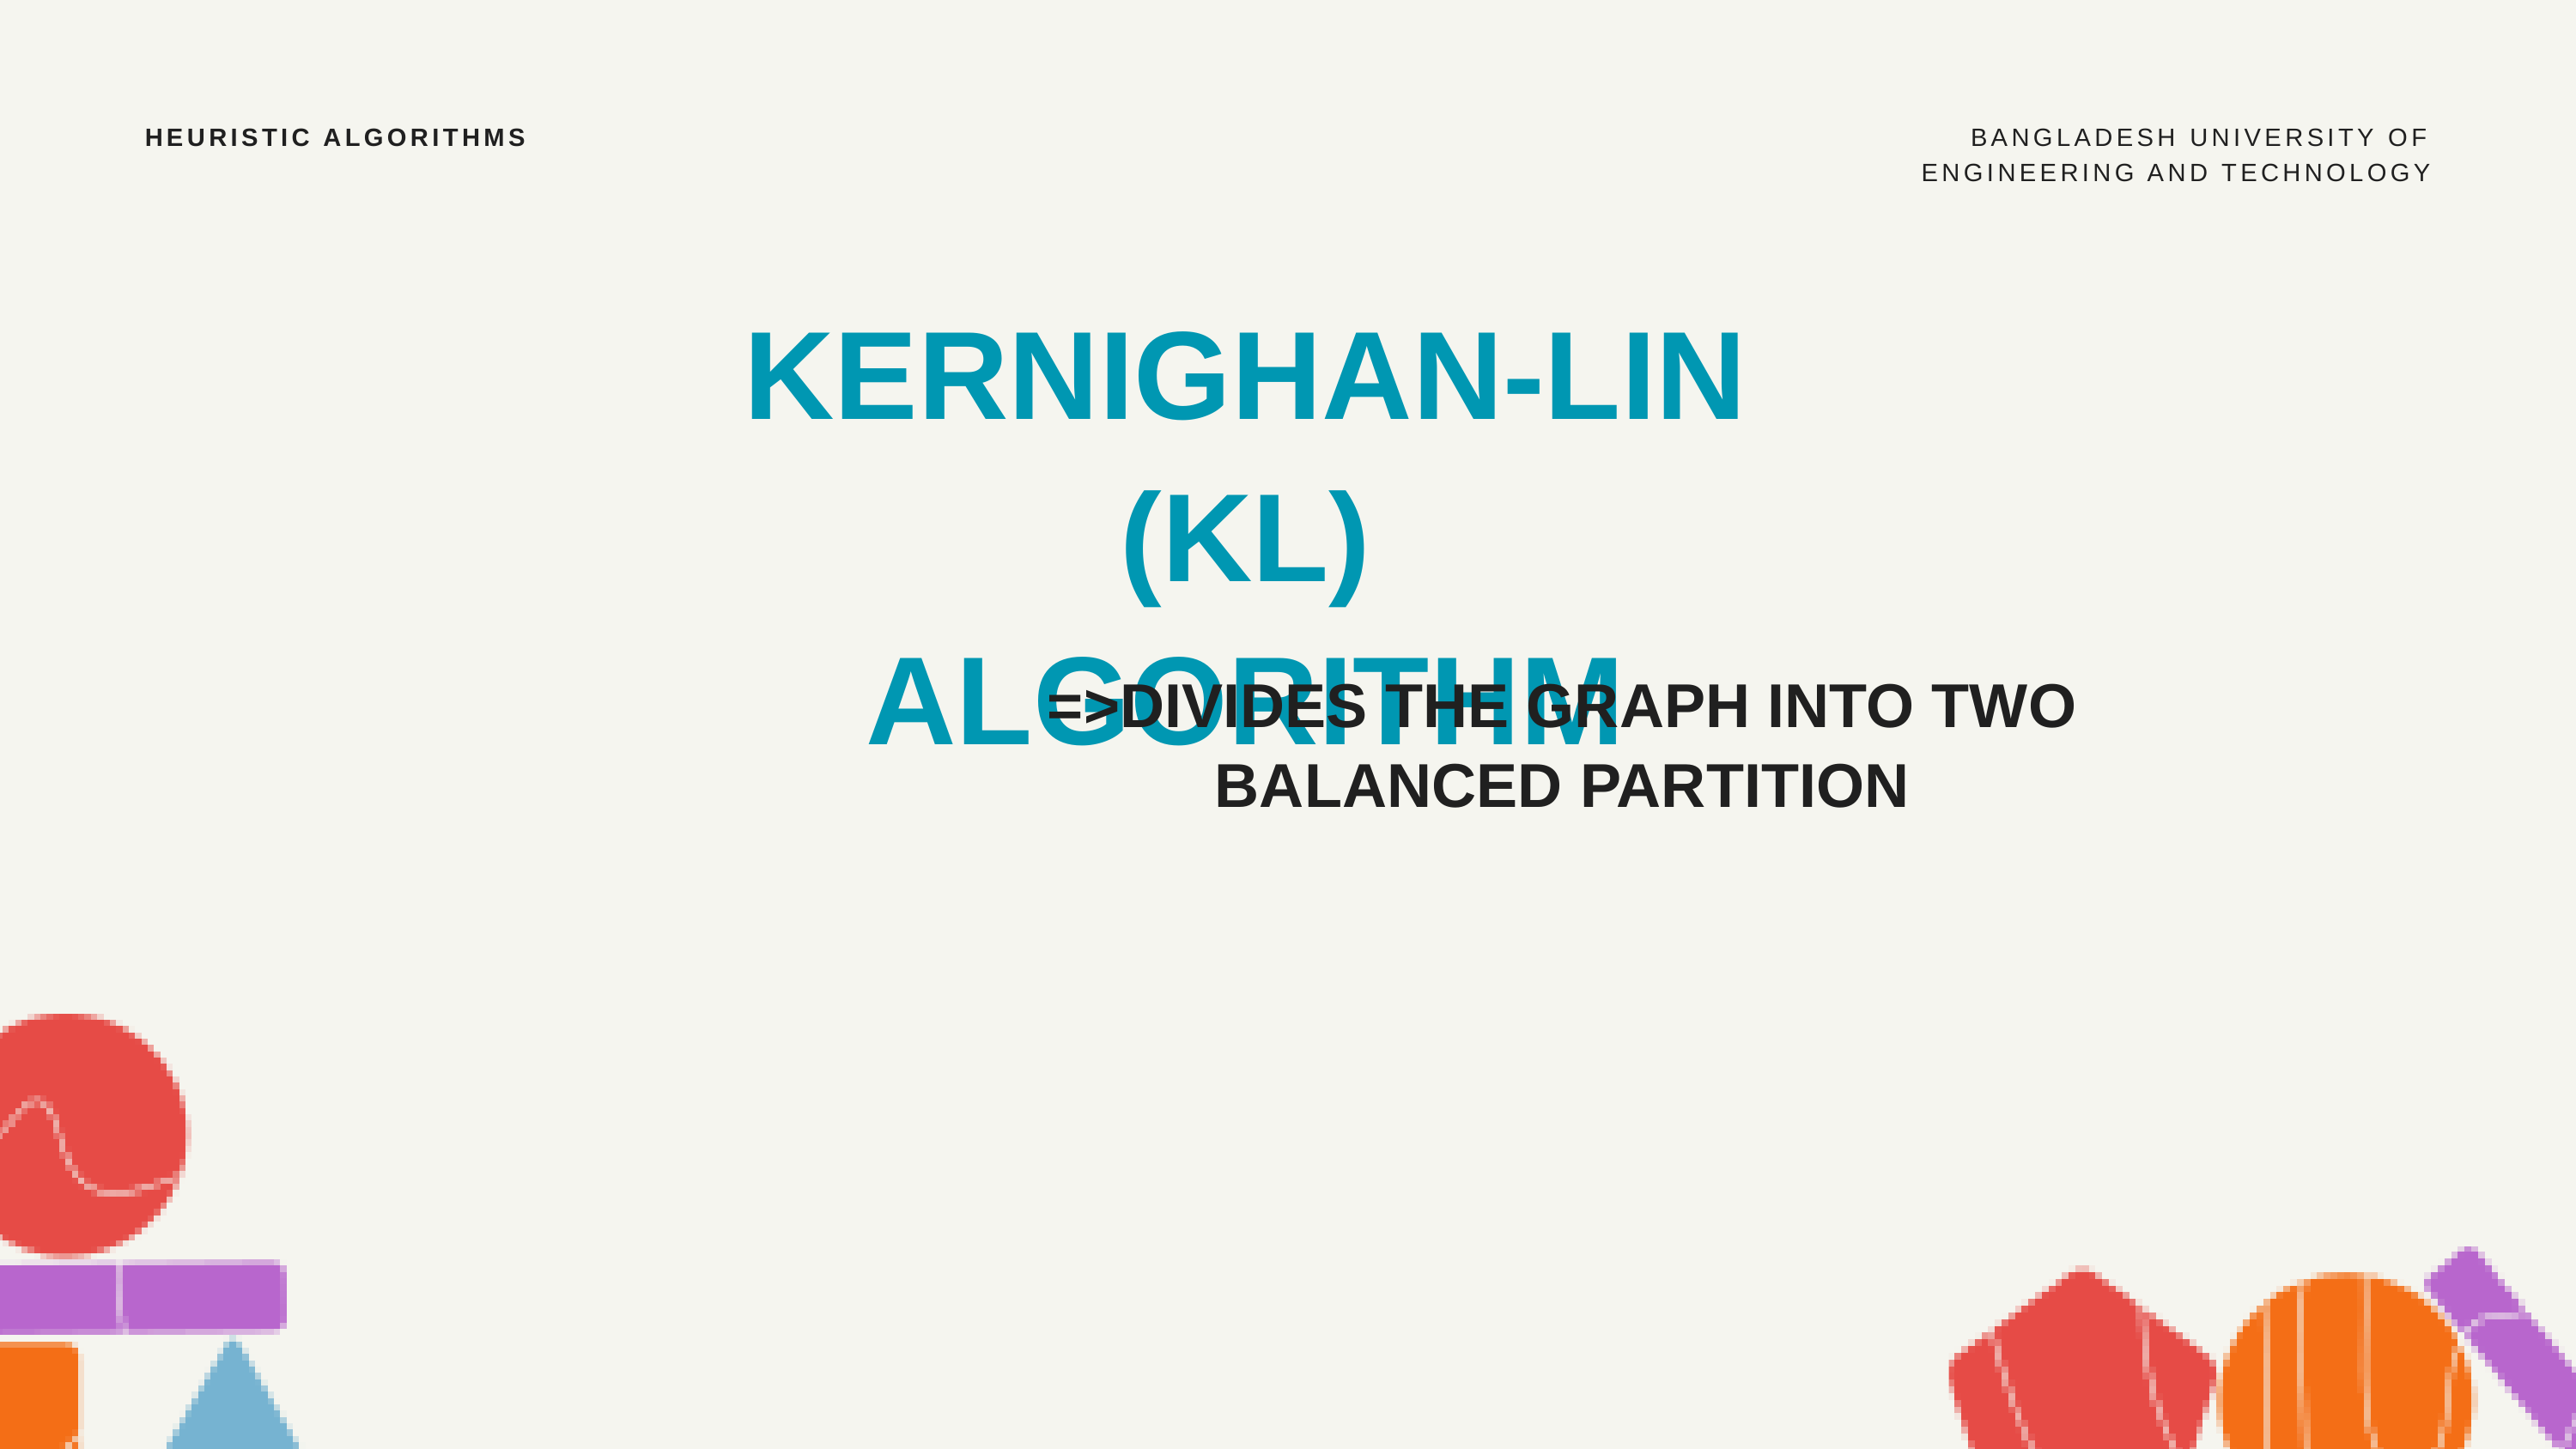

HEURISTIC ALGORITHMS
BANGLADESH UNIVERSITY OF ENGINEERING AND TECHNOLOGY
KERNIGHAN-LIN (KL)
ALGORITHM
=>DIVIDES THE GRAPH INTO TWO BALANCED PARTITION